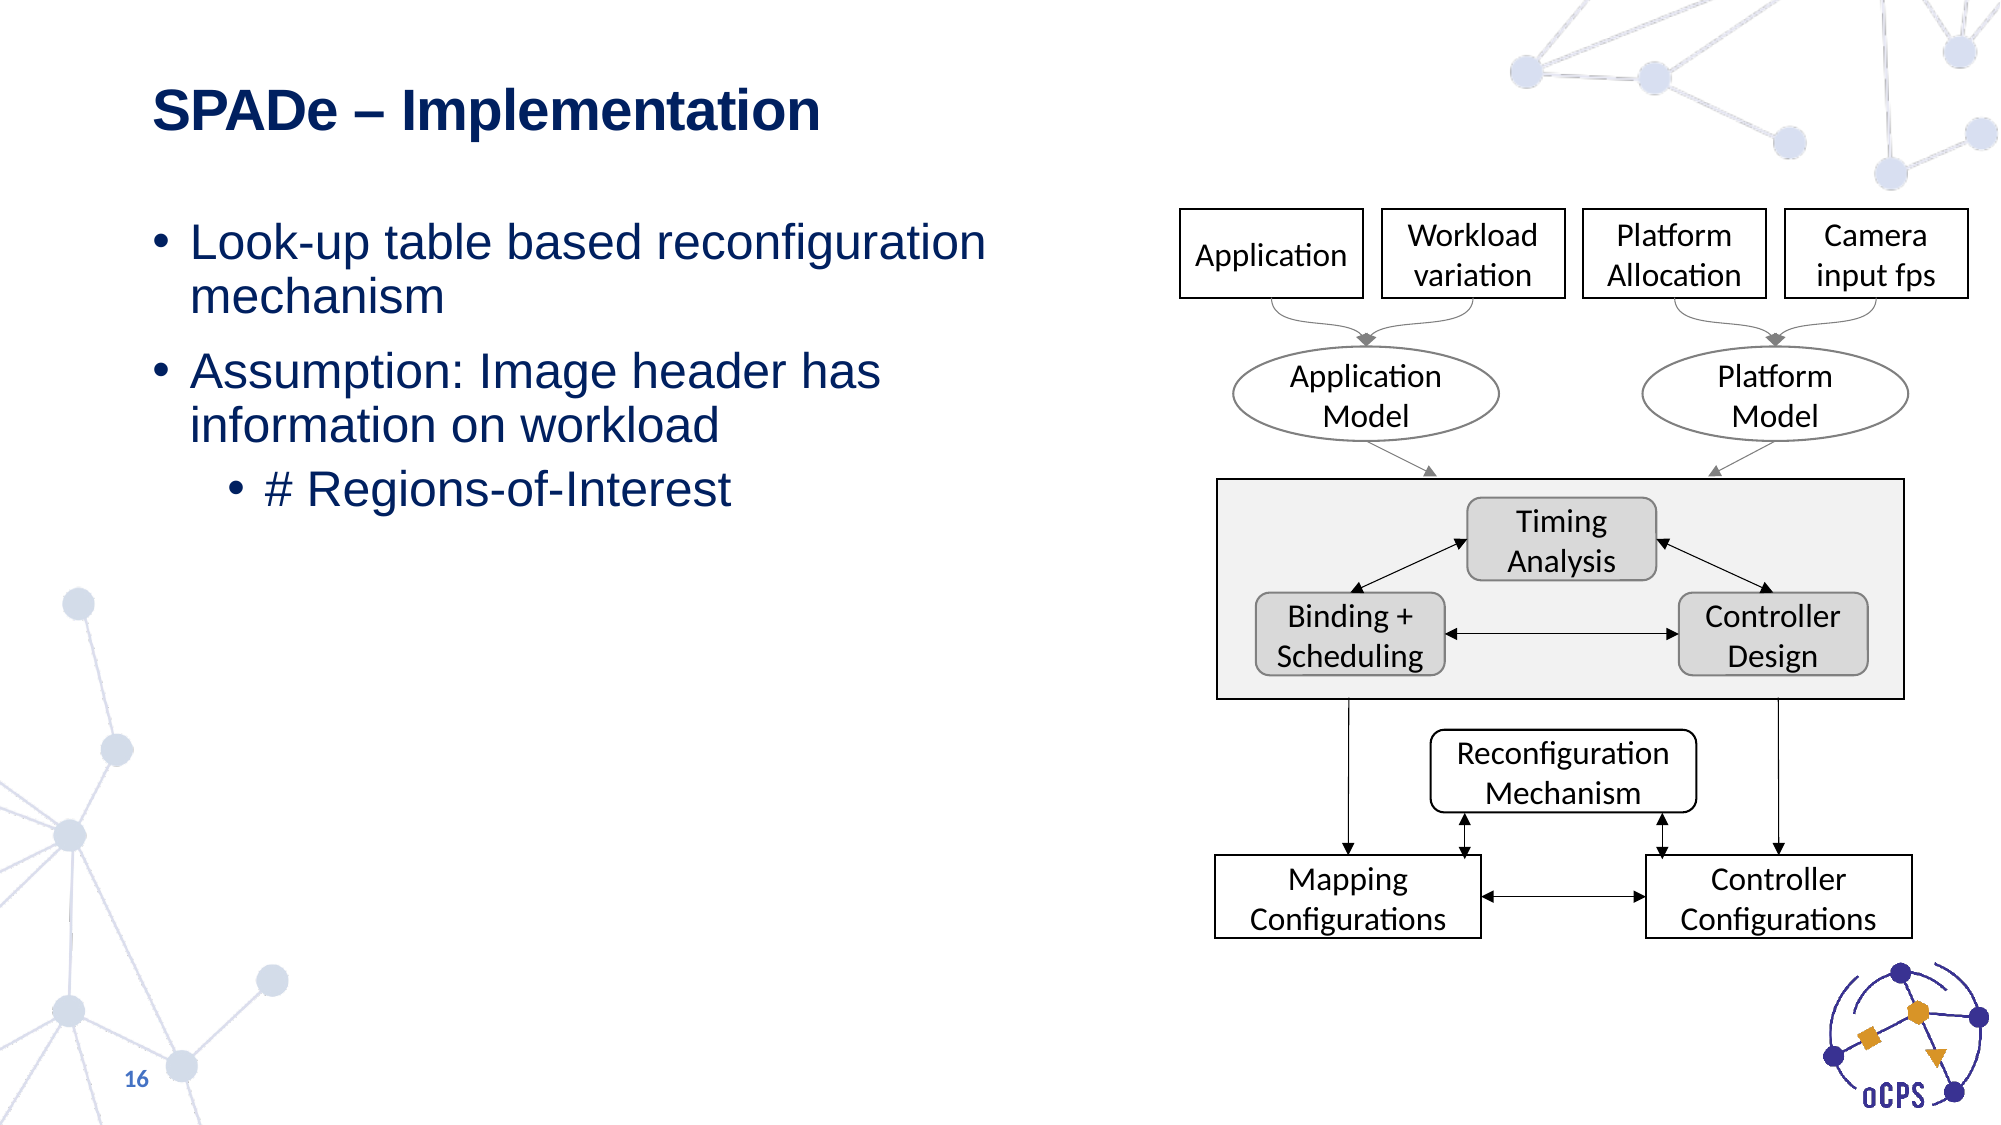

# SPADe – Implementation
Look-up table based reconfiguration mechanism
Assumption: Image header has information on workload
# Regions-of-Interest
Application
Workload variation
Platform Allocation
Camera input fps
Application Model
Platform Model

Timing Analysis
Binding + Scheduling
Controller Design
Reconfiguration Mechanism
Mapping Configurations
Controller Configurations
16